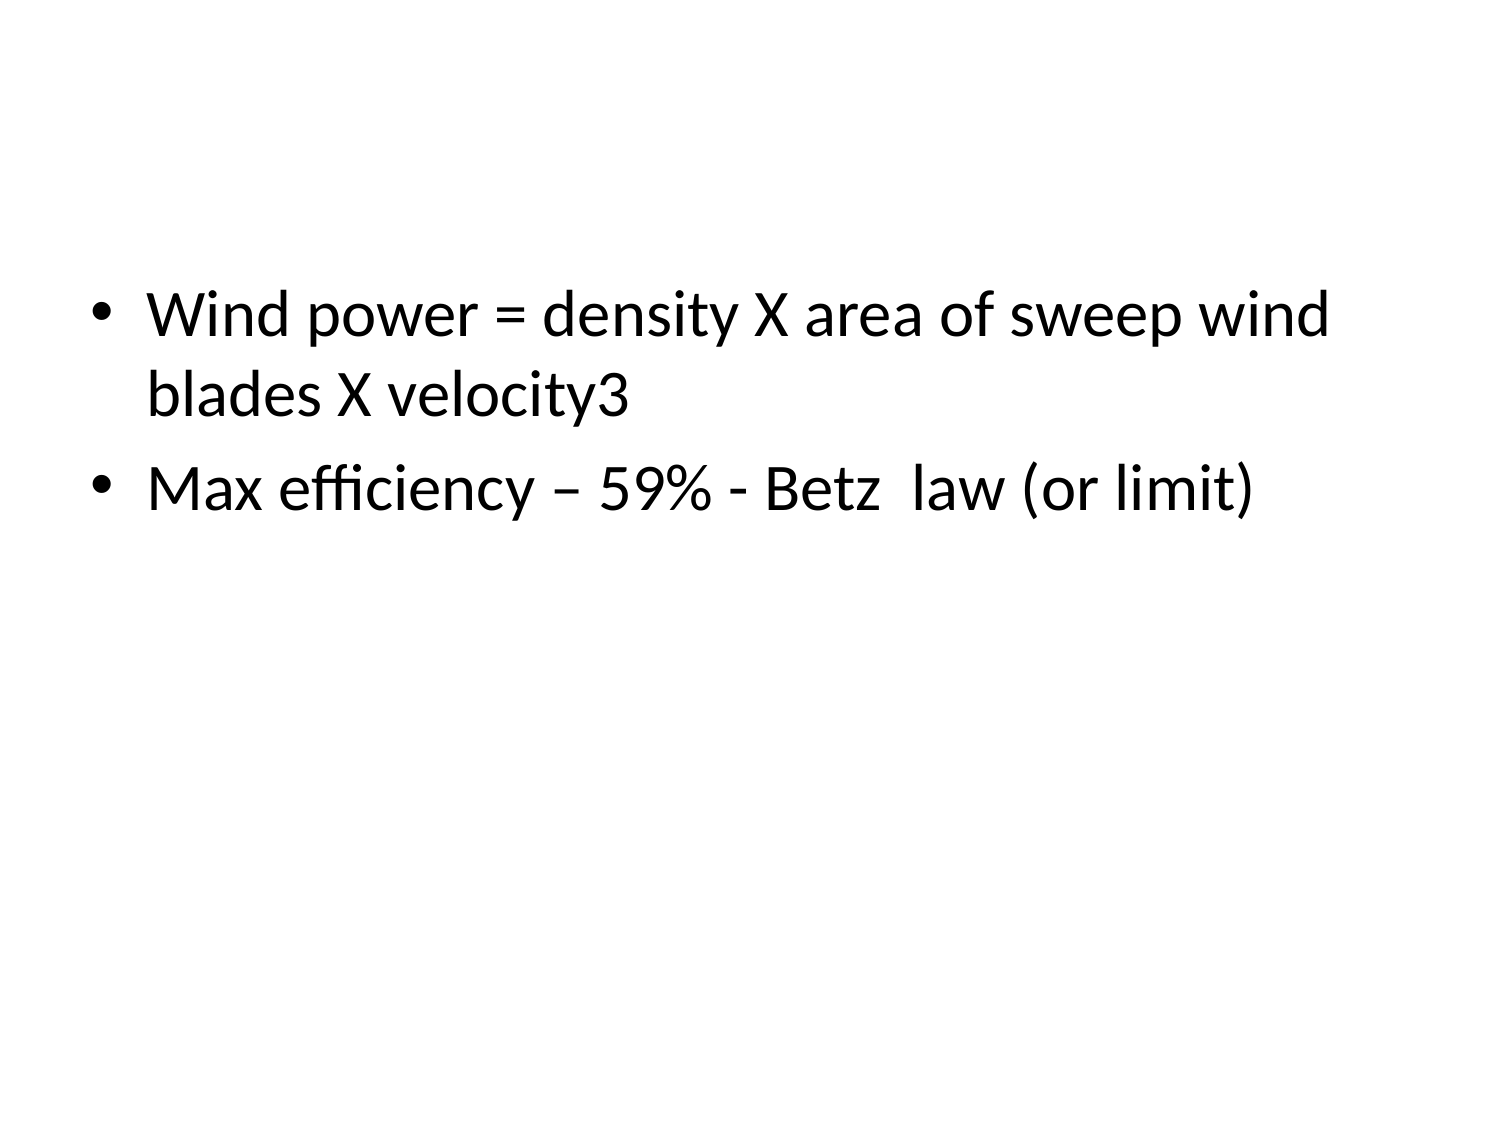

#
Wind power = density X area of sweep wind blades X velocity3
Max efficiency – 59% - Betz  law (or limit)